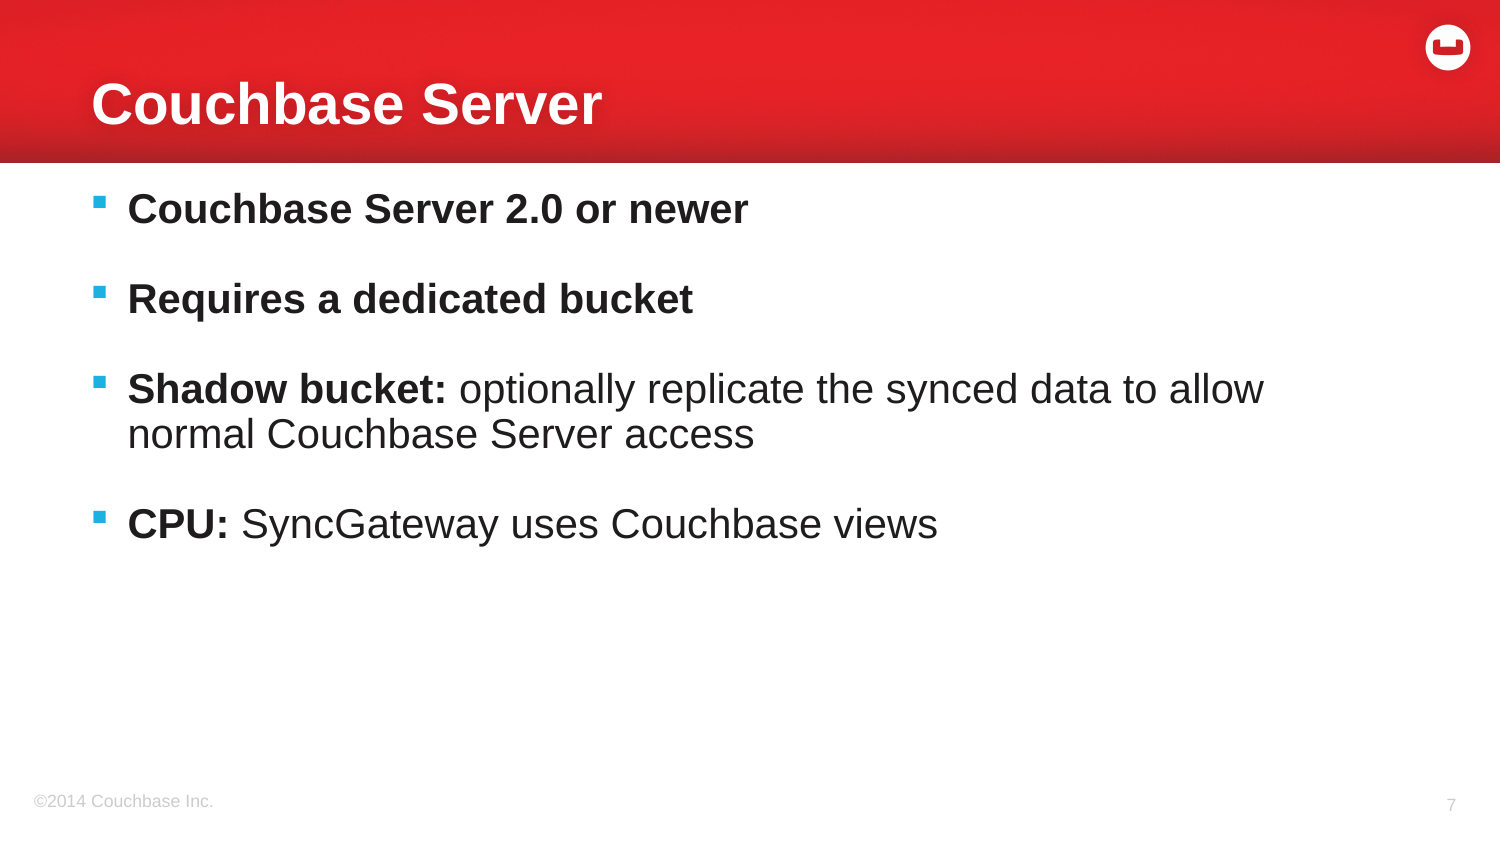

# Couchbase Server
Couchbase Server 2.0 or newer

Requires a dedicated bucket

Shadow bucket: optionally replicate the synced data to allow normal Couchbase Server access

CPU: SyncGateway uses Couchbase views
7